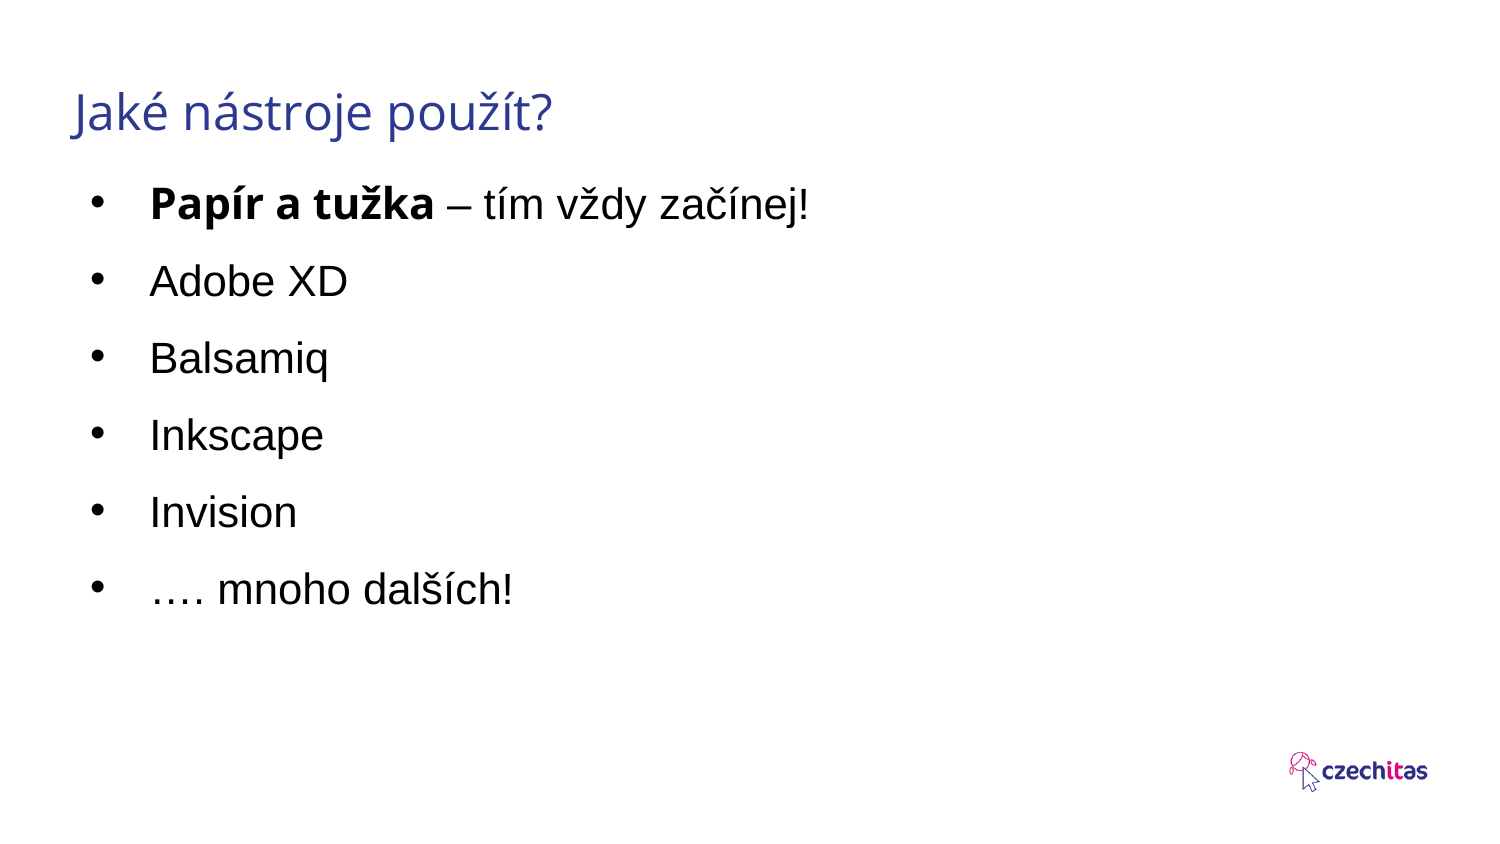

# Jaké nástroje použít?
Papír a tužka – tím vždy začínej!
Adobe XD
Balsamiq
Inkscape
Invision
…. mnoho dalších!